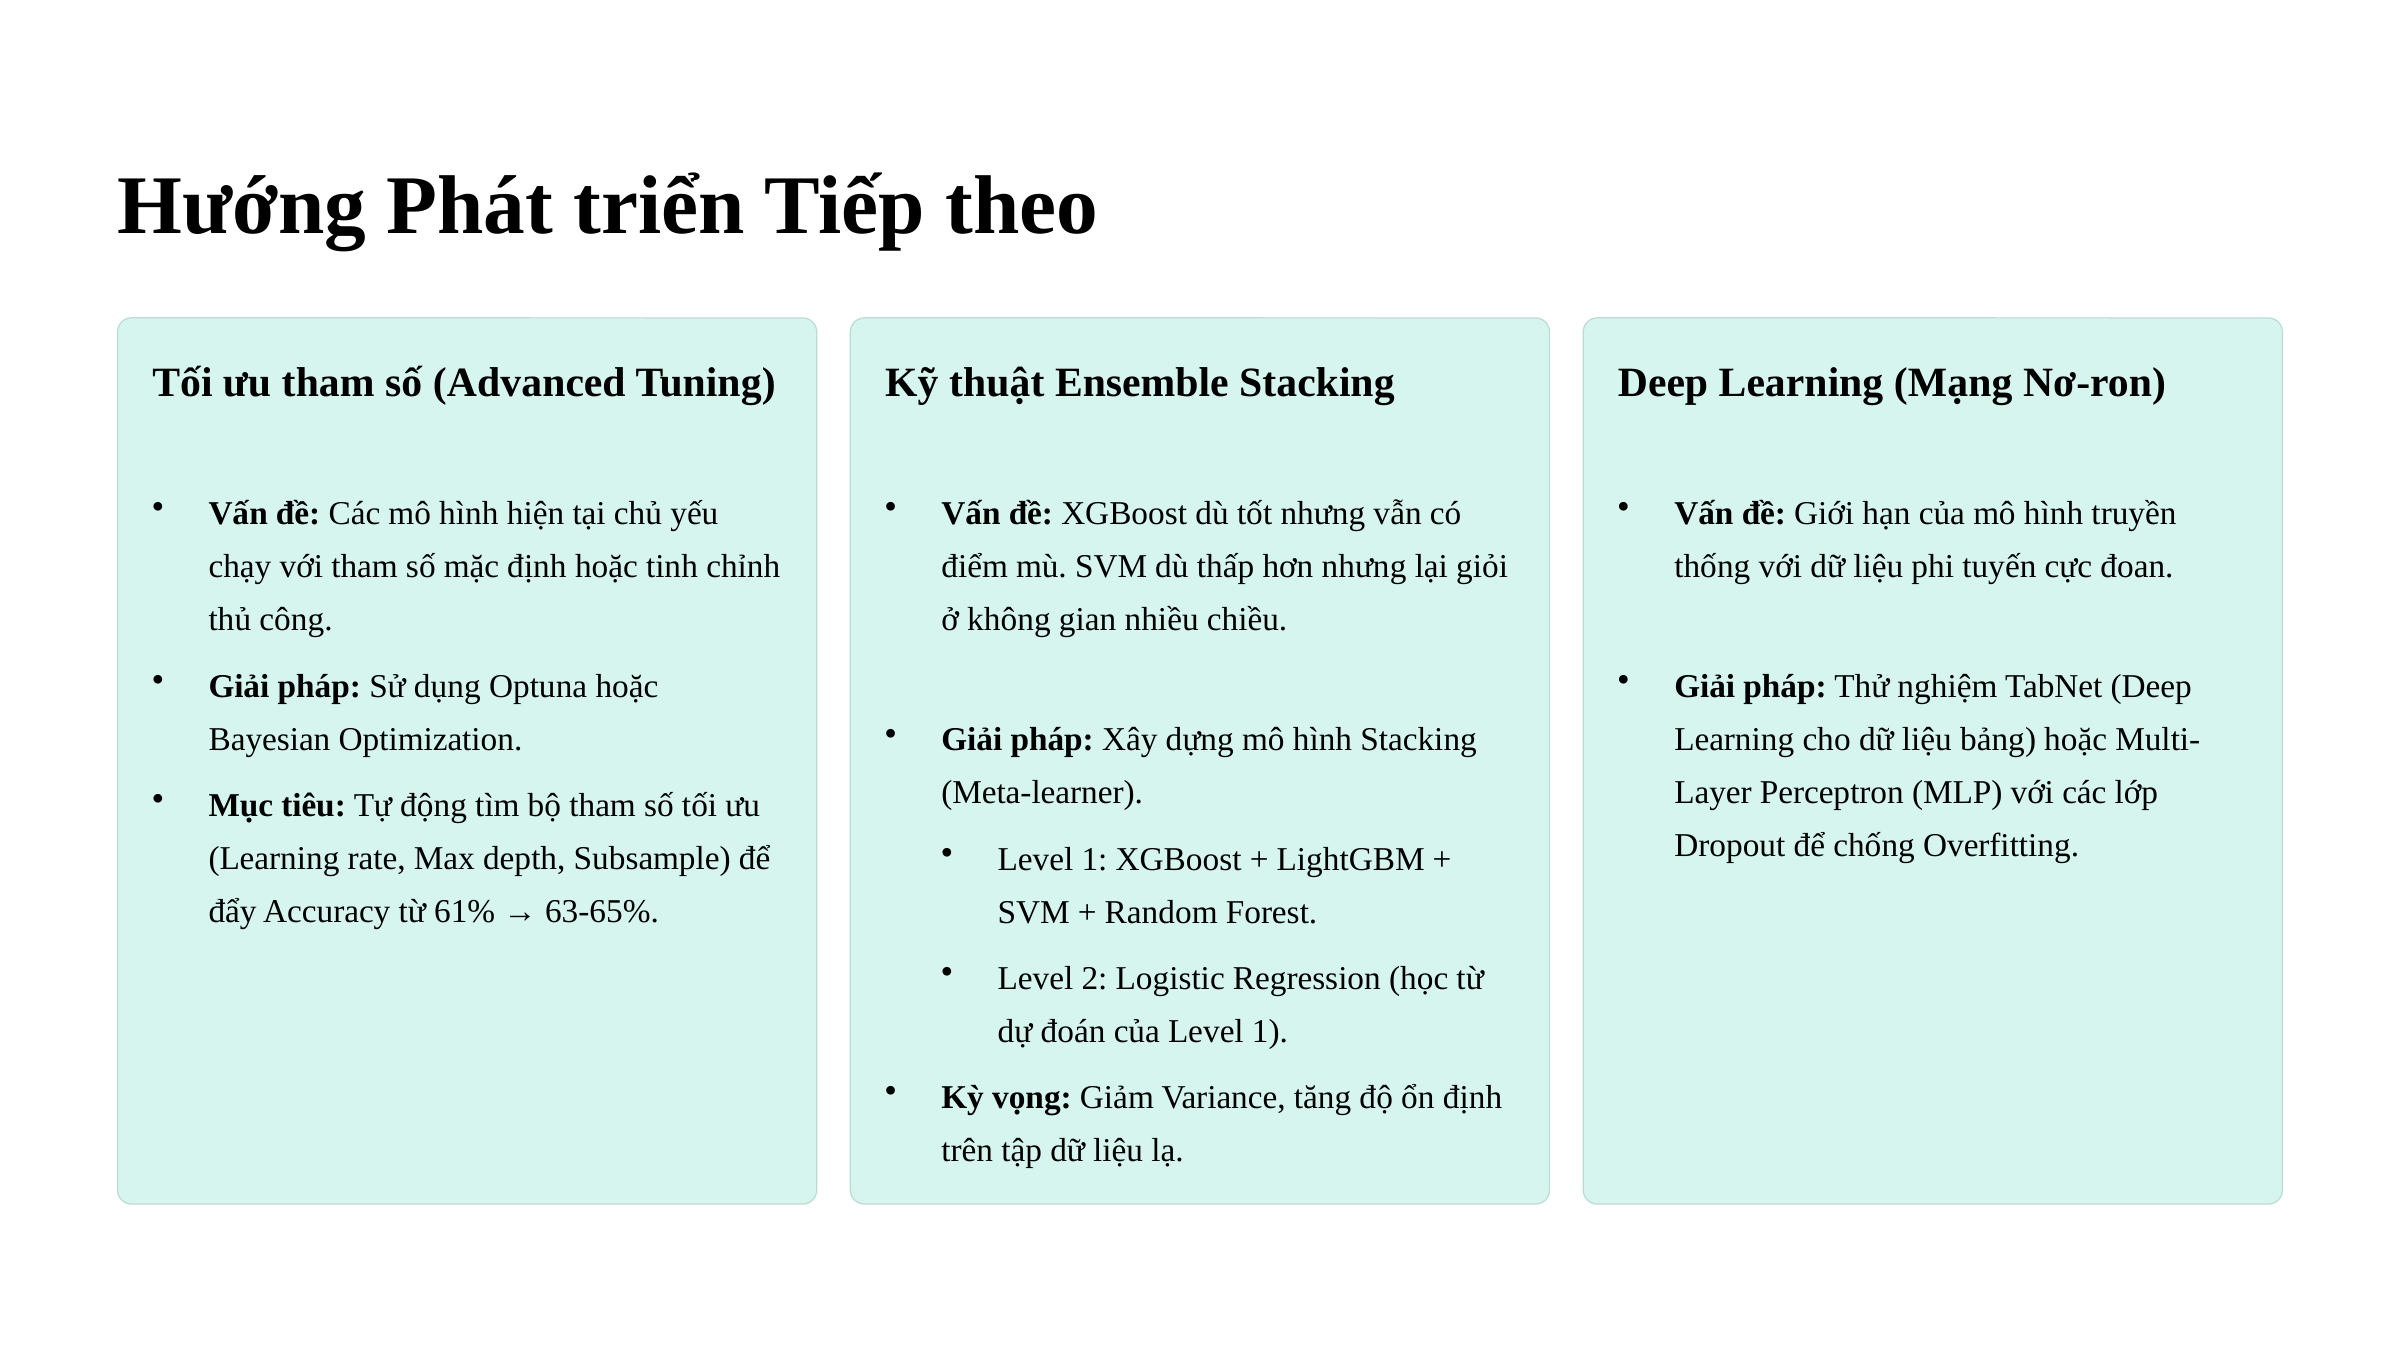

Hướng Phát triển Tiếp theo

Tối ưu tham số (Advanced Tuning)
Kỹ thuật Ensemble Stacking
Deep Learning (Mạng Nơ-ron)
Vấn đề: Các mô hình hiện tại chủ yếu chạy với tham số mặc định hoặc tinh chỉnh thủ công.
Vấn đề: XGBoost dù tốt nhưng vẫn có điểm mù. SVM dù thấp hơn nhưng lại giỏi ở không gian nhiều chiều.
Vấn đề: Giới hạn của mô hình truyền thống với dữ liệu phi tuyến cực đoan.
Giải pháp: Sử dụng Optuna hoặc Bayesian Optimization.
Giải pháp: Thử nghiệm TabNet (Deep Learning cho dữ liệu bảng) hoặc Multi-Layer Perceptron (MLP) với các lớp Dropout để chống Overfitting.
Giải pháp: Xây dựng mô hình Stacking (Meta-learner).
Mục tiêu: Tự động tìm bộ tham số tối ưu (Learning rate, Max depth, Subsample) để đẩy Accuracy từ 61% → 63-65%.
Level 1: XGBoost + LightGBM + SVM + Random Forest.
Level 2: Logistic Regression (học từ dự đoán của Level 1).
Kỳ vọng: Giảm Variance, tăng độ ổn định trên tập dữ liệu lạ.